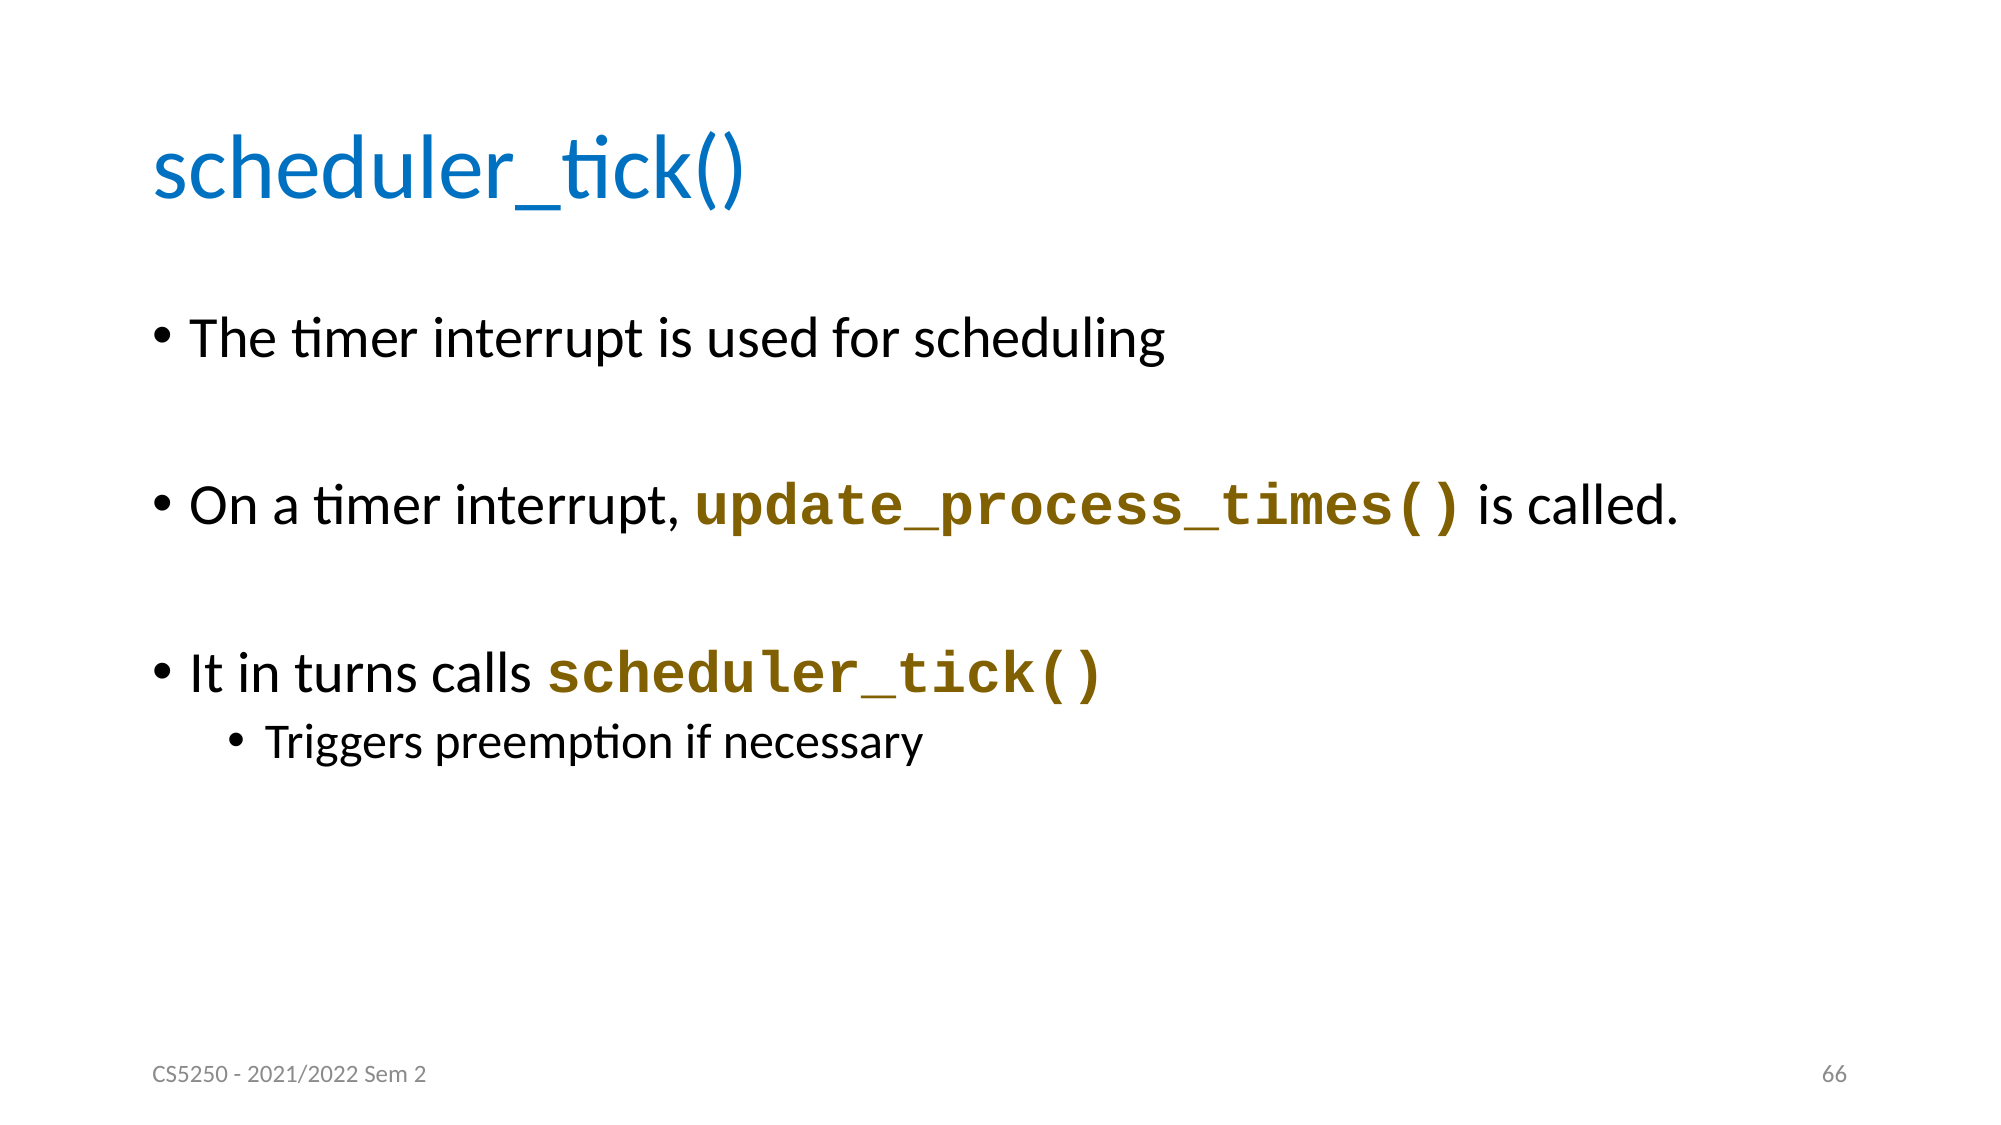

# scheduler_tick()
The timer interrupt is used for scheduling

On a timer interrupt, update_process_times() is called.

It in turns calls scheduler_tick()
Triggers preemption if necessary
CS5250 - 2021/2022 Sem 2
66